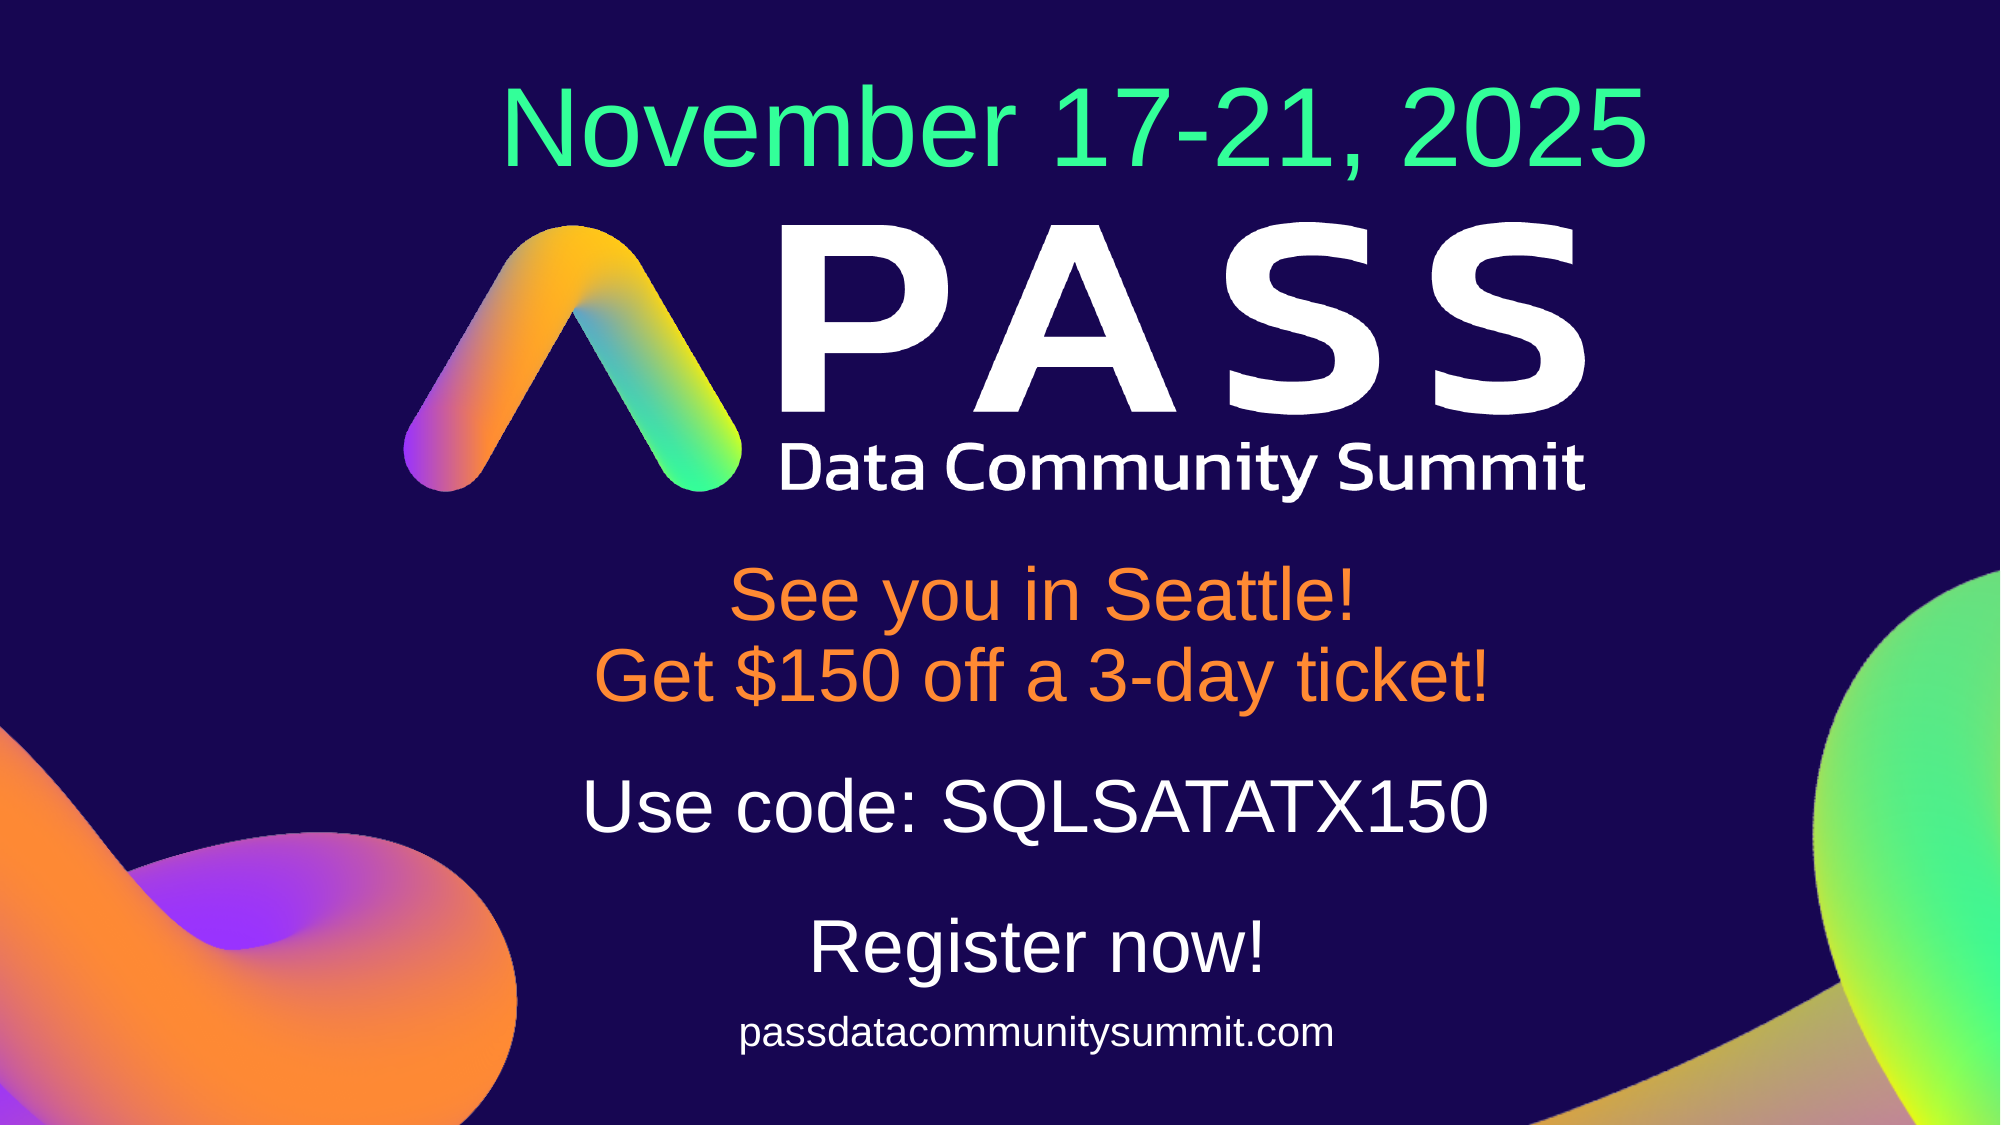

November 17-21, 2025
See you in Seattle!
Get $150 off a 3-day ticket!
Use code: SQLSATATX150
# Register now!
passdatacommunitysummit.com